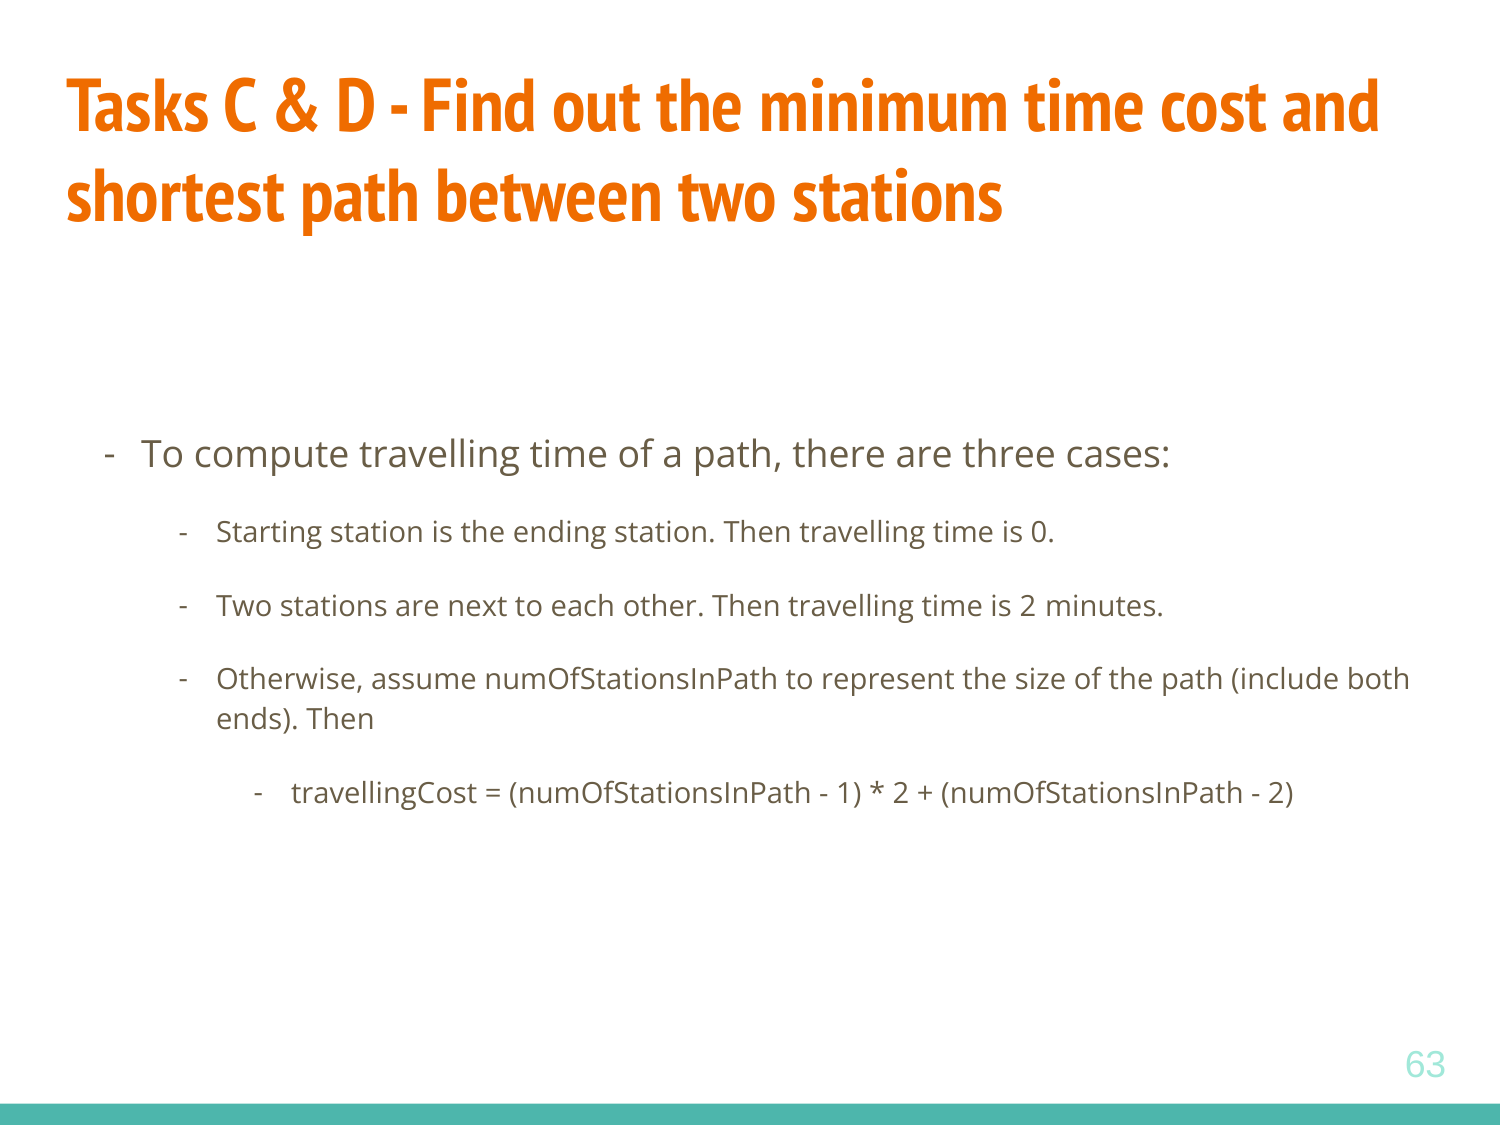

# Tasks C & D - Find out the minimum time cost and shortest path between two stations

To compute travelling time of a path, there are three cases:
Starting station is the ending station. Then travelling time is 0.
Two stations are next to each other. Then travelling time is 2 minutes.
Otherwise, assume numOfStationsInPath to represent the size of the path (include both ends). Then
travellingCost = (numOfStationsInPath - 1) * 2 + (numOfStationsInPath - 2)
63